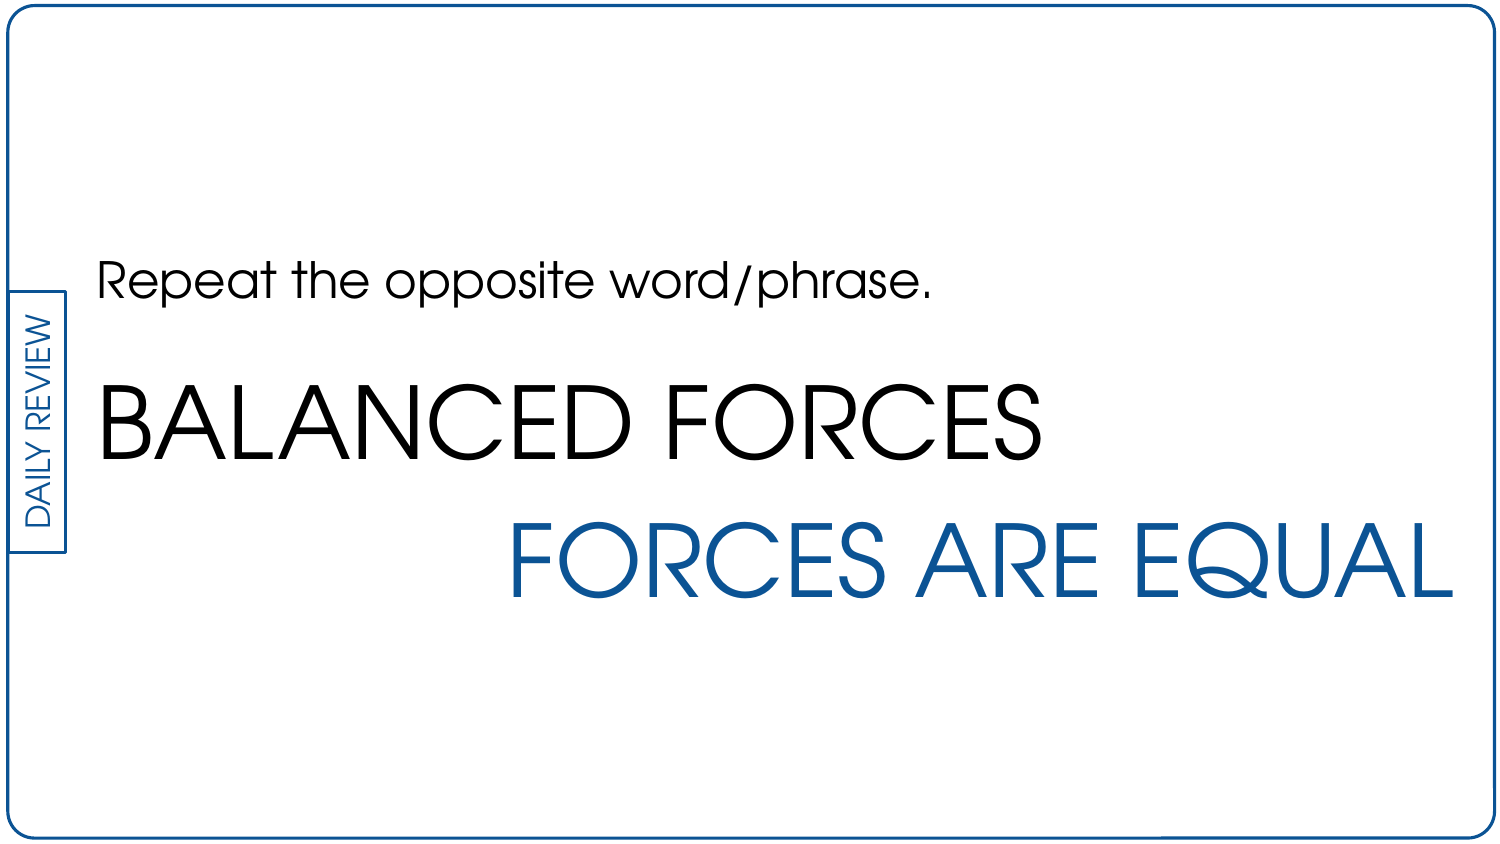

Repeat the opposite word/phrase.
BALANCED FORCES
FORCES ARE EQUAL